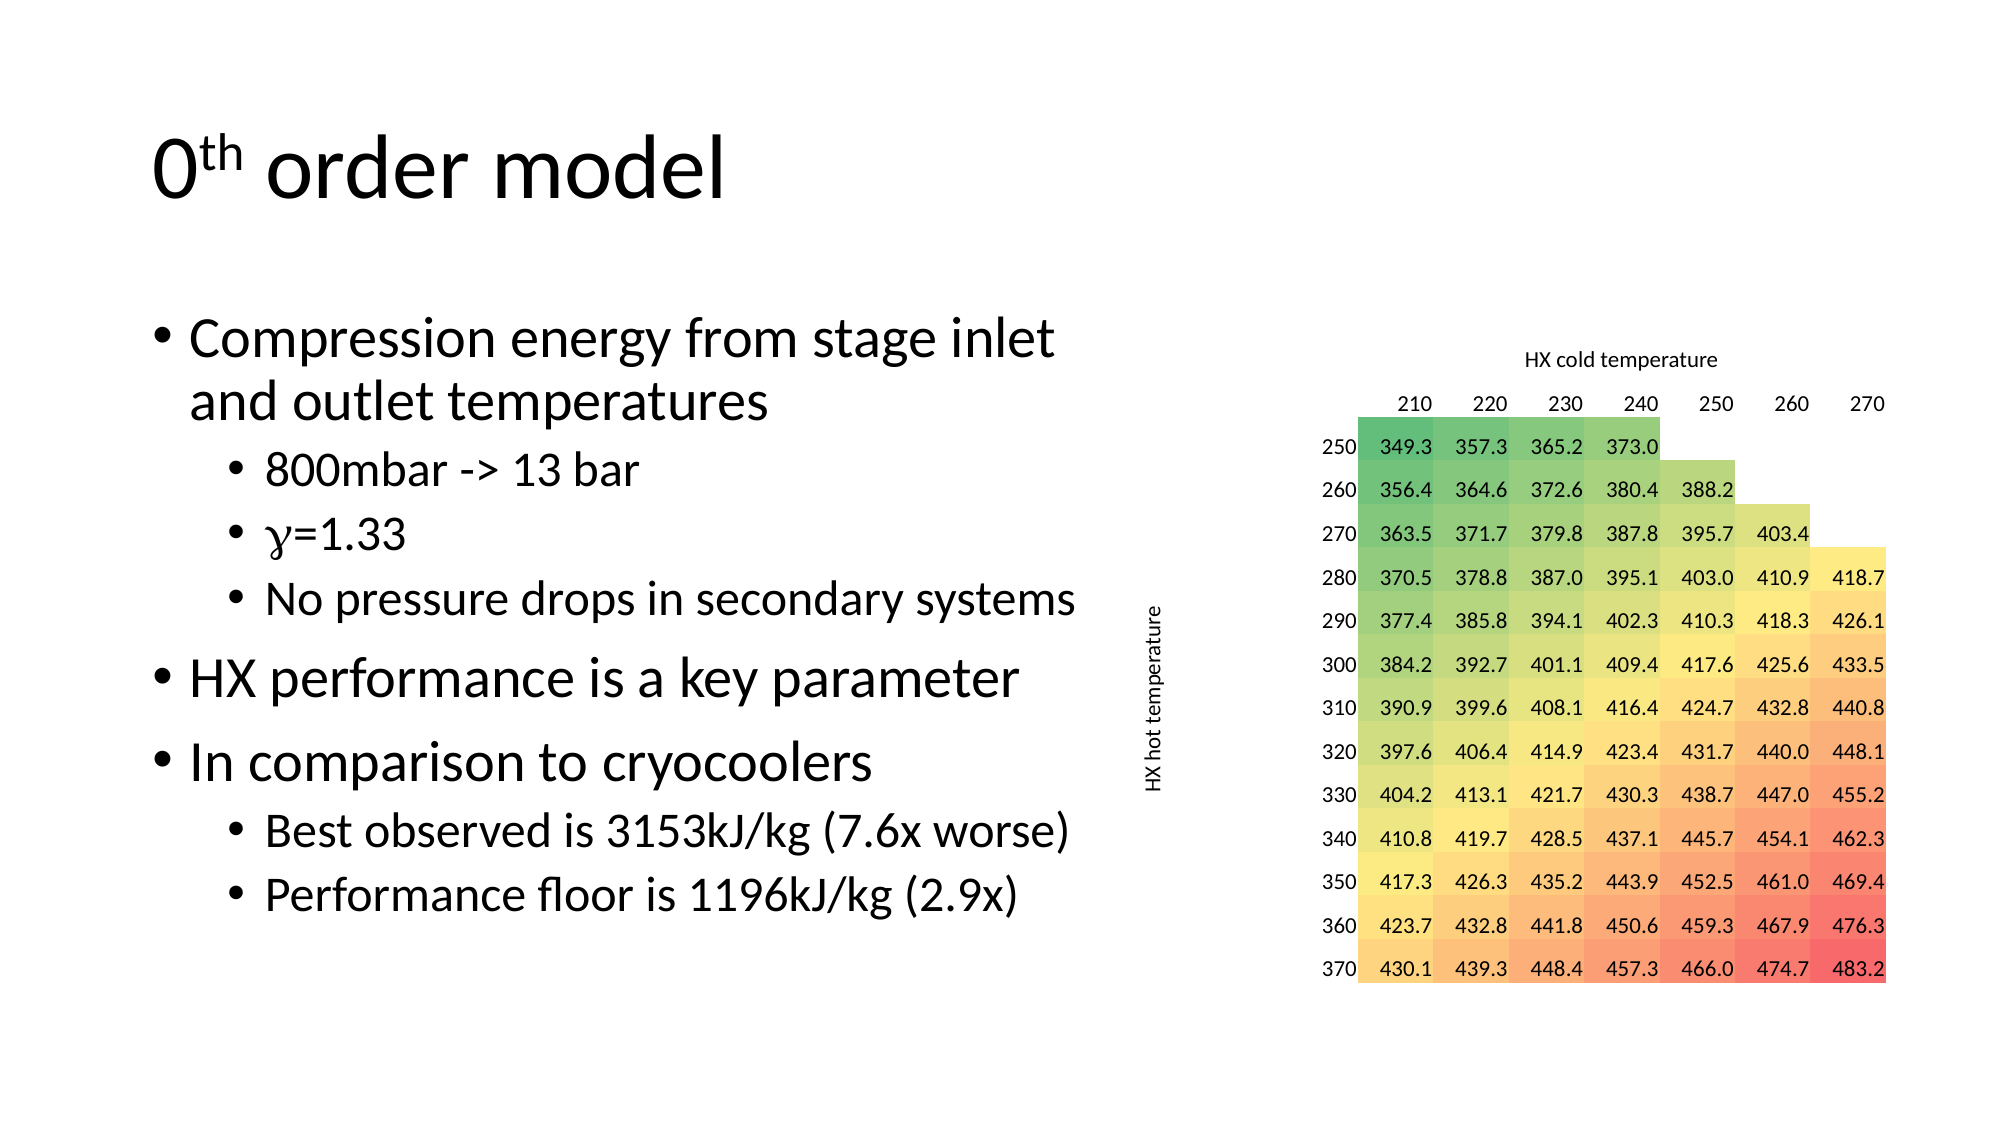

# 0th order model
Compression energy from stage inlet and outlet temperatures
800mbar -> 13 bar
γ=1.33
No pressure drops in secondary systems
HX performance is a key parameter
In comparison to cryocoolers
Best observed is 3153kJ/kg (7.6x worse)
Performance floor is 1196kJ/kg (2.9x)
|  |  | HX cold temperature |  |  |  |  |  |  |
| --- | --- | --- | --- | --- | --- | --- | --- | --- |
|  |  | 210 | 220 | 230 | 240 | 250 | 260 | 270 |
| HX hot temperature | 250 | 349.3 | 357.3 | 365.2 | 373.0 |  |  |  |
|  | 260 | 356.4 | 364.6 | 372.6 | 380.4 | 388.2 |  |  |
|  | 270 | 363.5 | 371.7 | 379.8 | 387.8 | 395.7 | 403.4 |  |
|  | 280 | 370.5 | 378.8 | 387.0 | 395.1 | 403.0 | 410.9 | 418.7 |
|  | 290 | 377.4 | 385.8 | 394.1 | 402.3 | 410.3 | 418.3 | 426.1 |
|  | 300 | 384.2 | 392.7 | 401.1 | 409.4 | 417.6 | 425.6 | 433.5 |
|  | 310 | 390.9 | 399.6 | 408.1 | 416.4 | 424.7 | 432.8 | 440.8 |
|  | 320 | 397.6 | 406.4 | 414.9 | 423.4 | 431.7 | 440.0 | 448.1 |
|  | 330 | 404.2 | 413.1 | 421.7 | 430.3 | 438.7 | 447.0 | 455.2 |
|  | 340 | 410.8 | 419.7 | 428.5 | 437.1 | 445.7 | 454.1 | 462.3 |
|  | 350 | 417.3 | 426.3 | 435.2 | 443.9 | 452.5 | 461.0 | 469.4 |
|  | 360 | 423.7 | 432.8 | 441.8 | 450.6 | 459.3 | 467.9 | 476.3 |
|  | 370 | 430.1 | 439.3 | 448.4 | 457.3 | 466.0 | 474.7 | 483.2 |